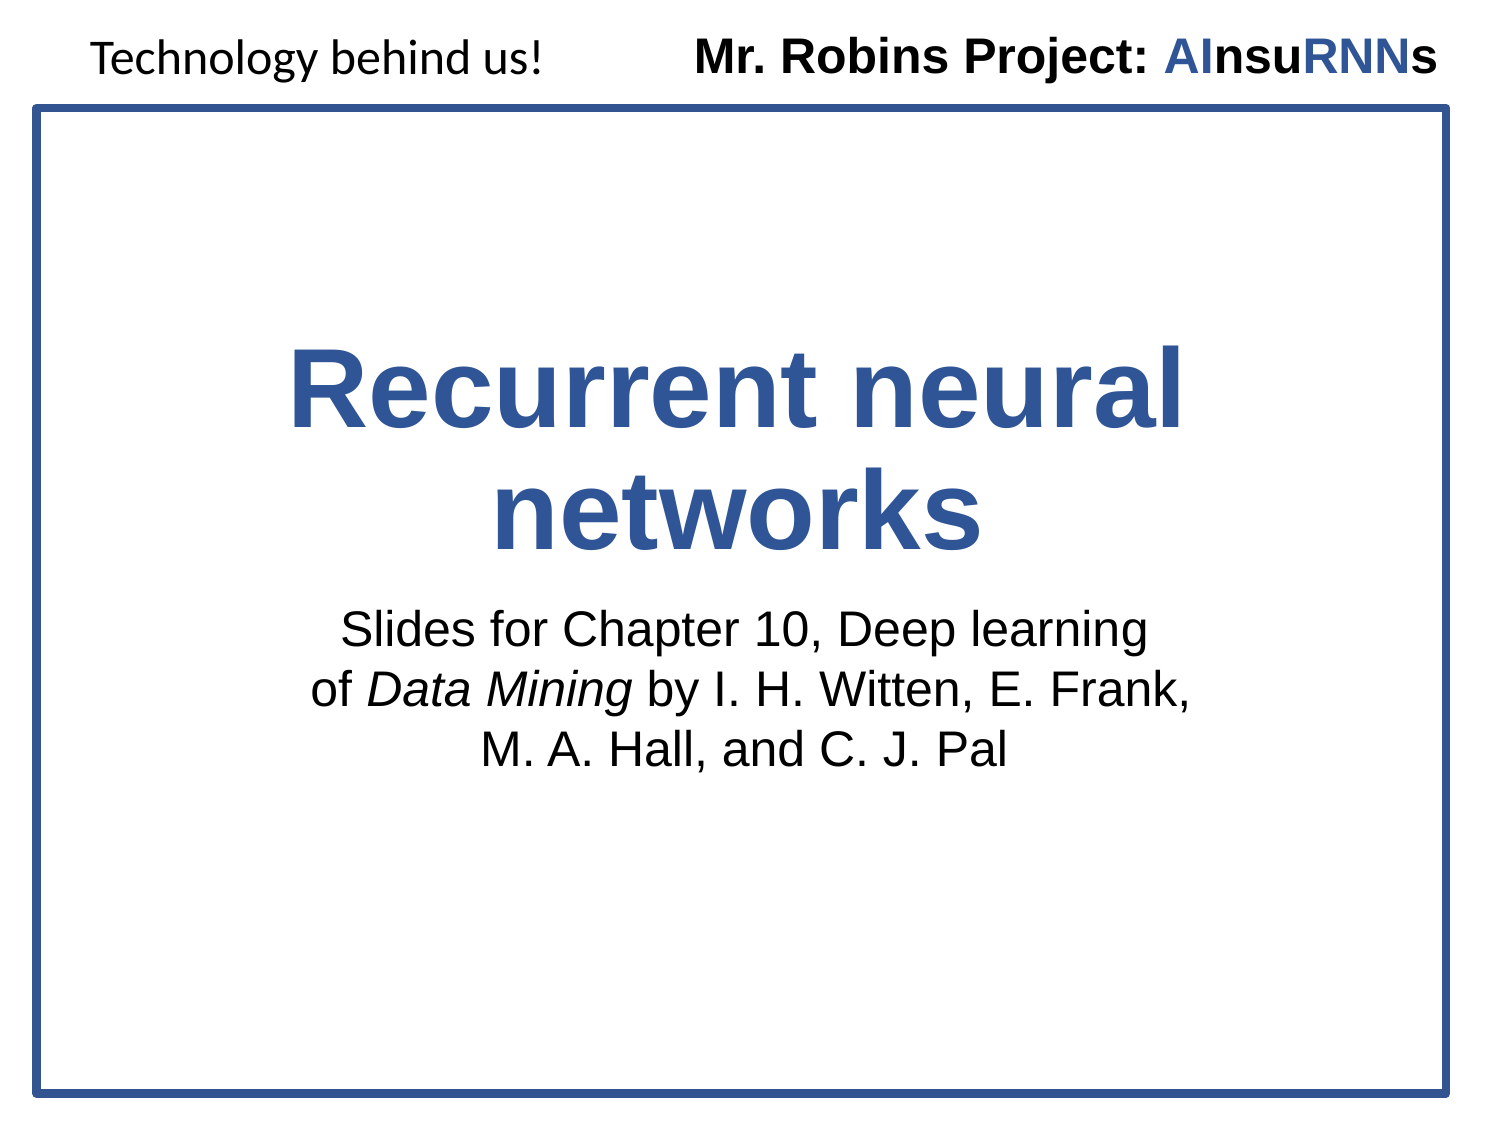

Mr. Robins Project: AInsuRNNs
Technology behind us!

# Recurrent neural networks

Slides for Chapter 10, Deep learning
 of Data Mining by I. H. Witten, E. Frank,
M. A. Hall, and C. J. Pal